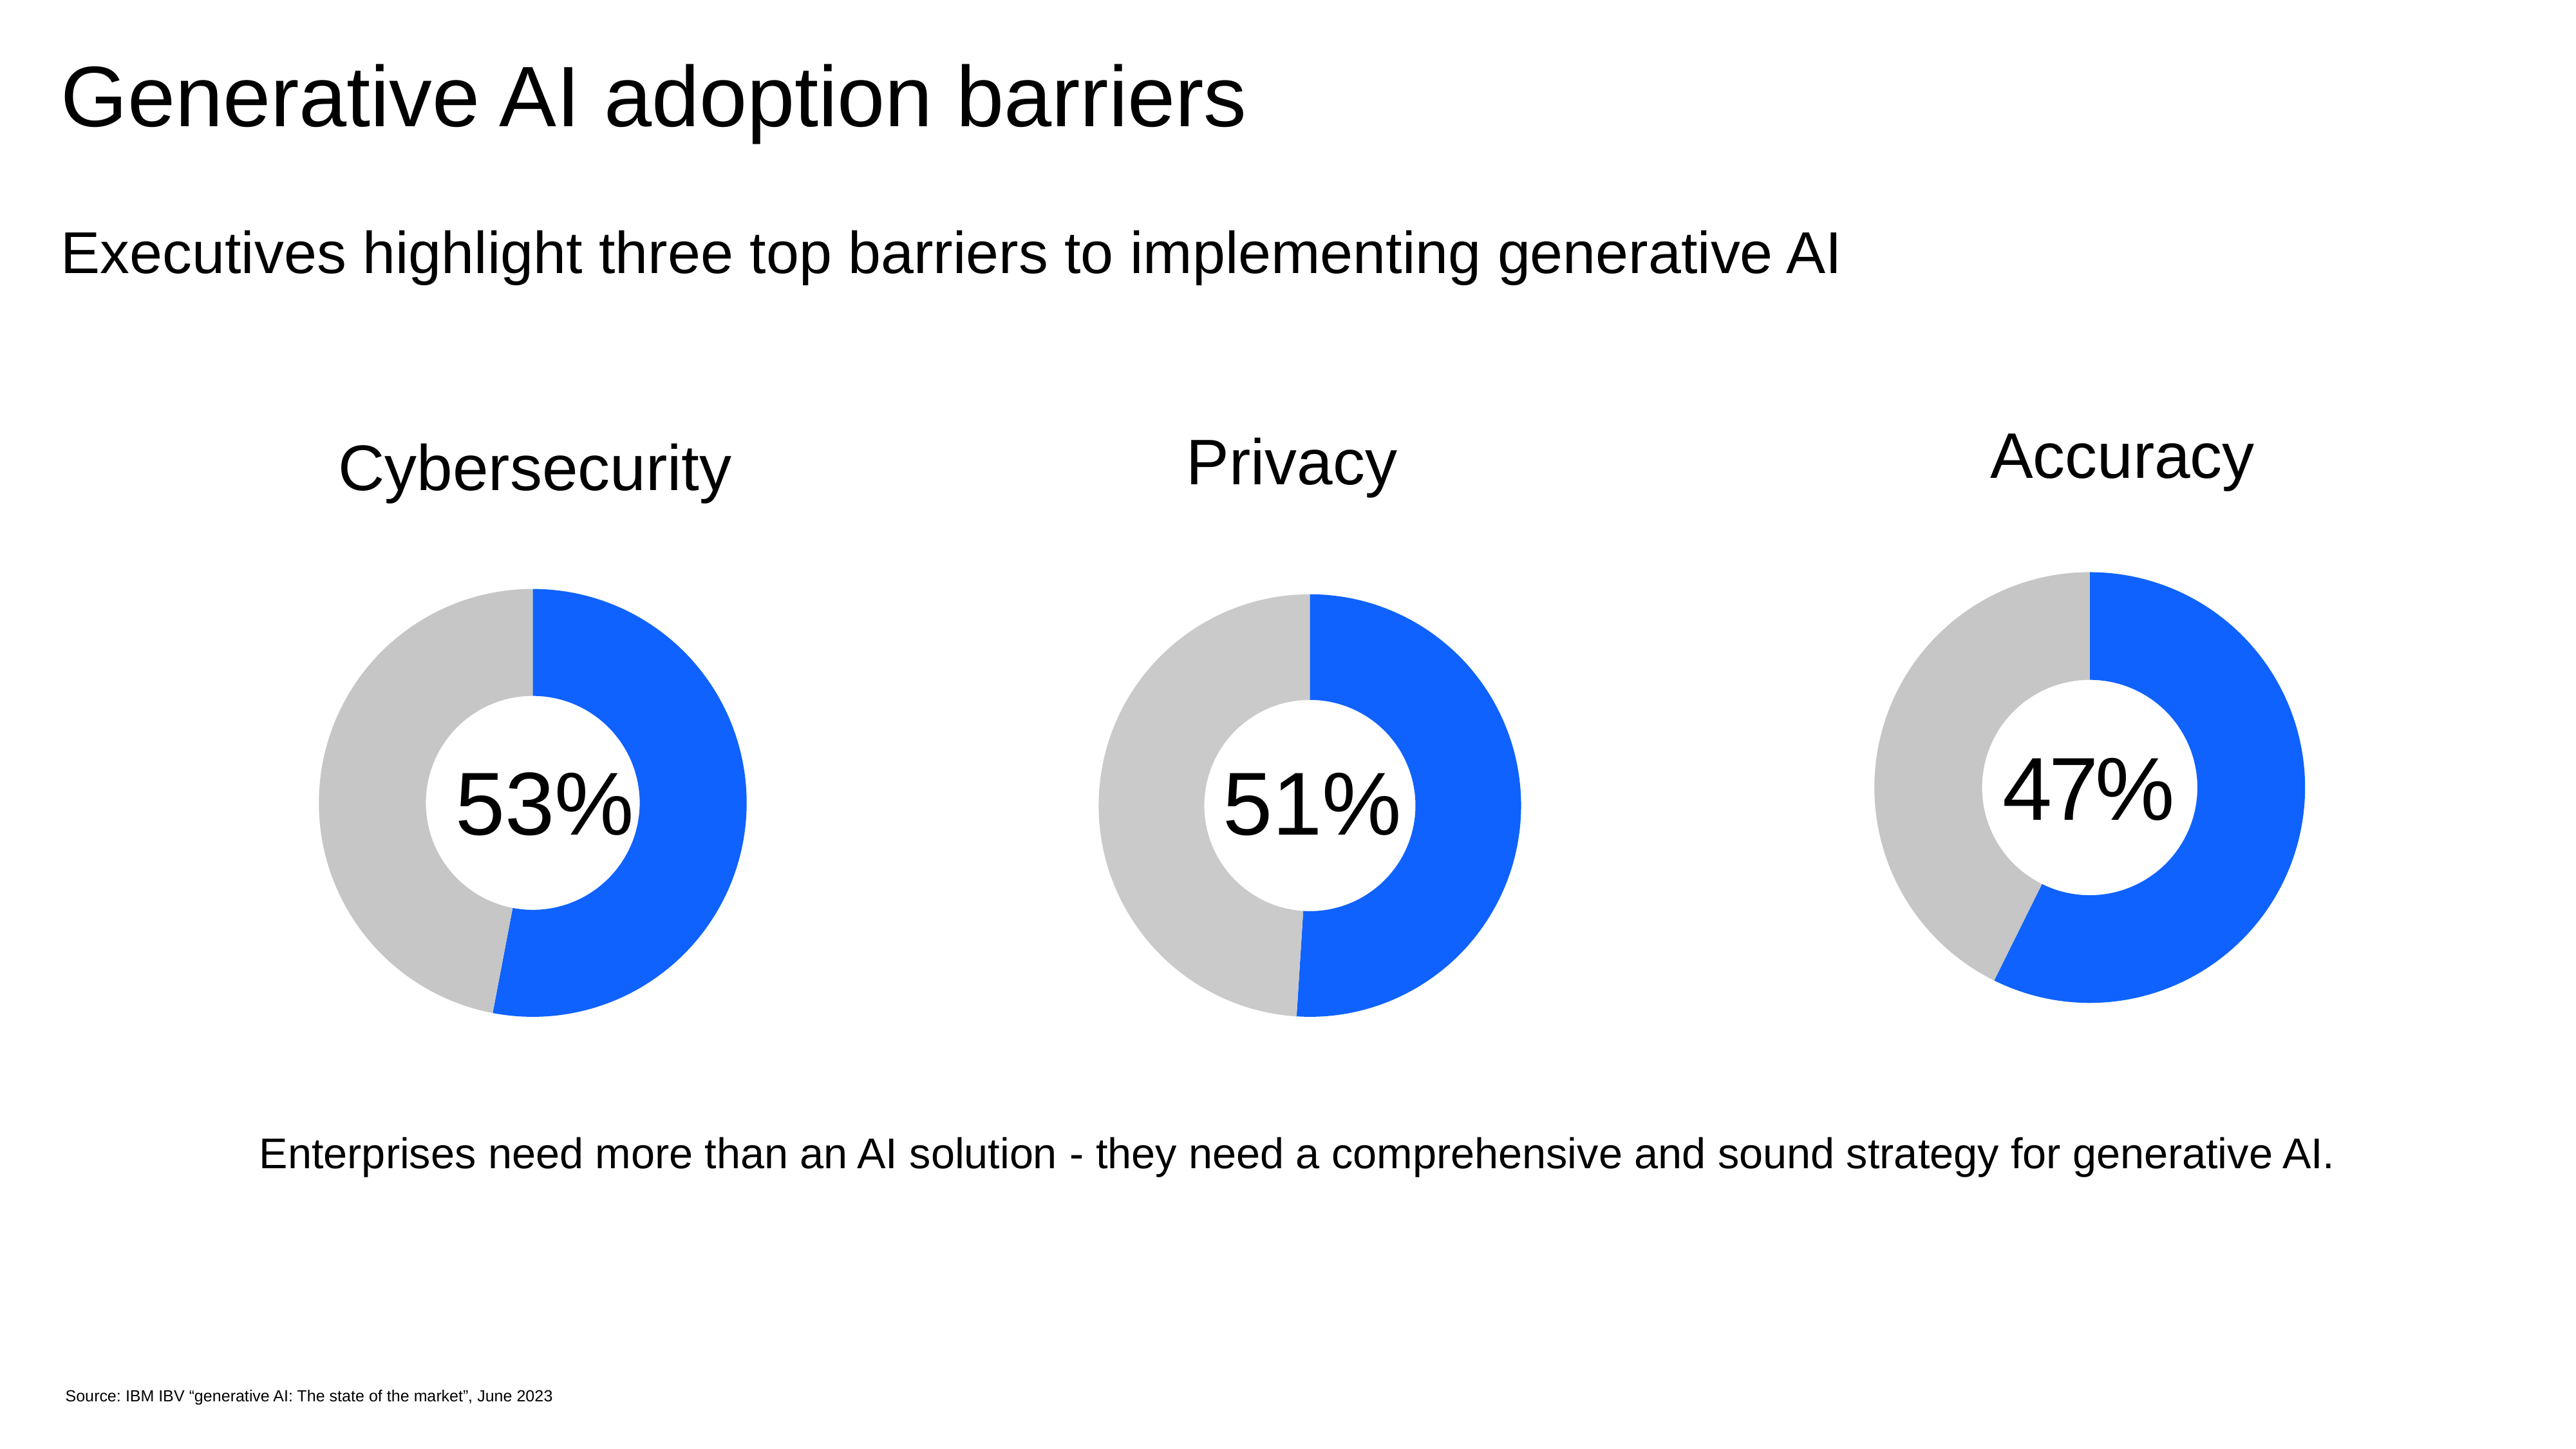

# Generative AI adoption barriers Executives highlight three top barriers to implementing generative AI
   Privacy

     Cybersecurity

           Accuracy

### Chart

| Category |
|---|
47%

### Chart

| Category | Column1 |
|---|---|
| 1 | 47.0 |
| 2 | 35.0 |
|  | 0.0 |
|  | None |
|  | None |
|  | None |
|  | None |
|  | None |
|  | None |

### Chart

| Category | Column1 |
|---|---|
| 1 | 53.0 |
| 2 | 47.0 |
|  | None |
|  | None |
|  | None |
|  | None |
|  | None |
|  | None |
|  | None |

### Chart

| Category | Column1 |
|---|---|
| 1 | 51.0 |
| 2 | 49.0 |
|  | 0.0 |
|  | None |
|  | None |
|  | None |
|  | None |
|  | None |
|  | None |
53%
51%
Enterprises need more than an AI solution - they need a comprehensive and sound strategy for generative AI.
Source: IBM IBV “generative AI: The state of the market”, June 2023